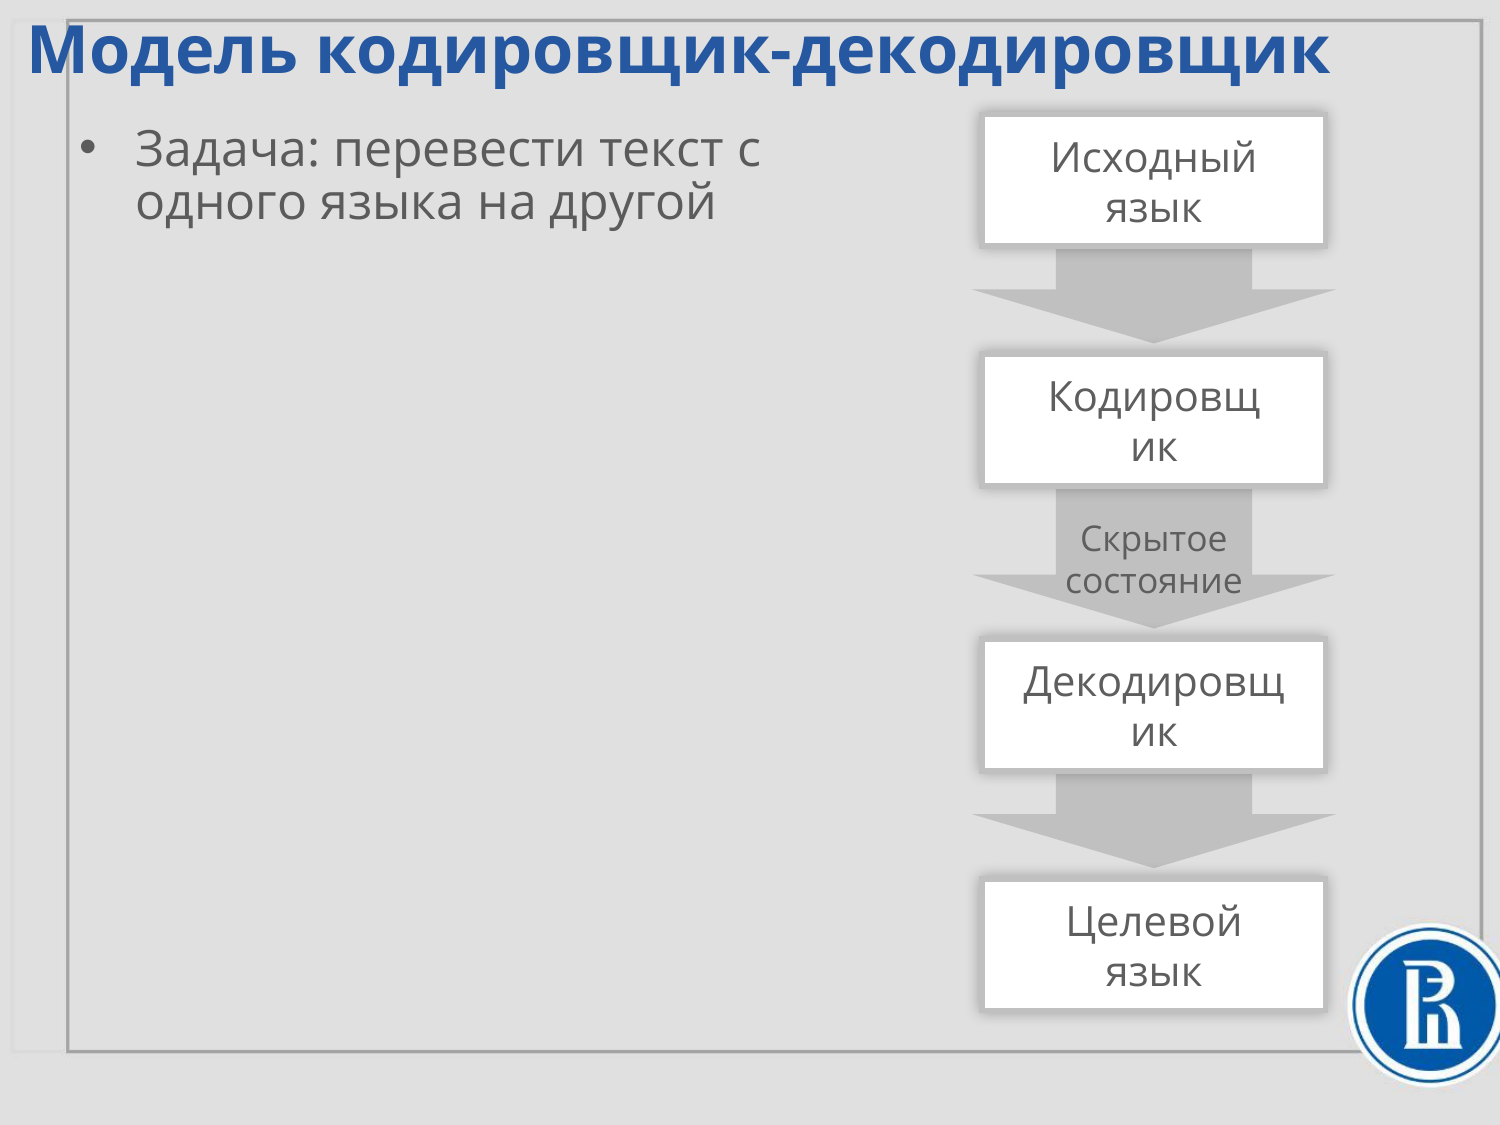

Модель кодировщик-декодировщик

Исходный язык
Задача: перевести текст с одного языка на другой

Кодировщик

Скрытое состояние

Декодировщик

Целевой язык